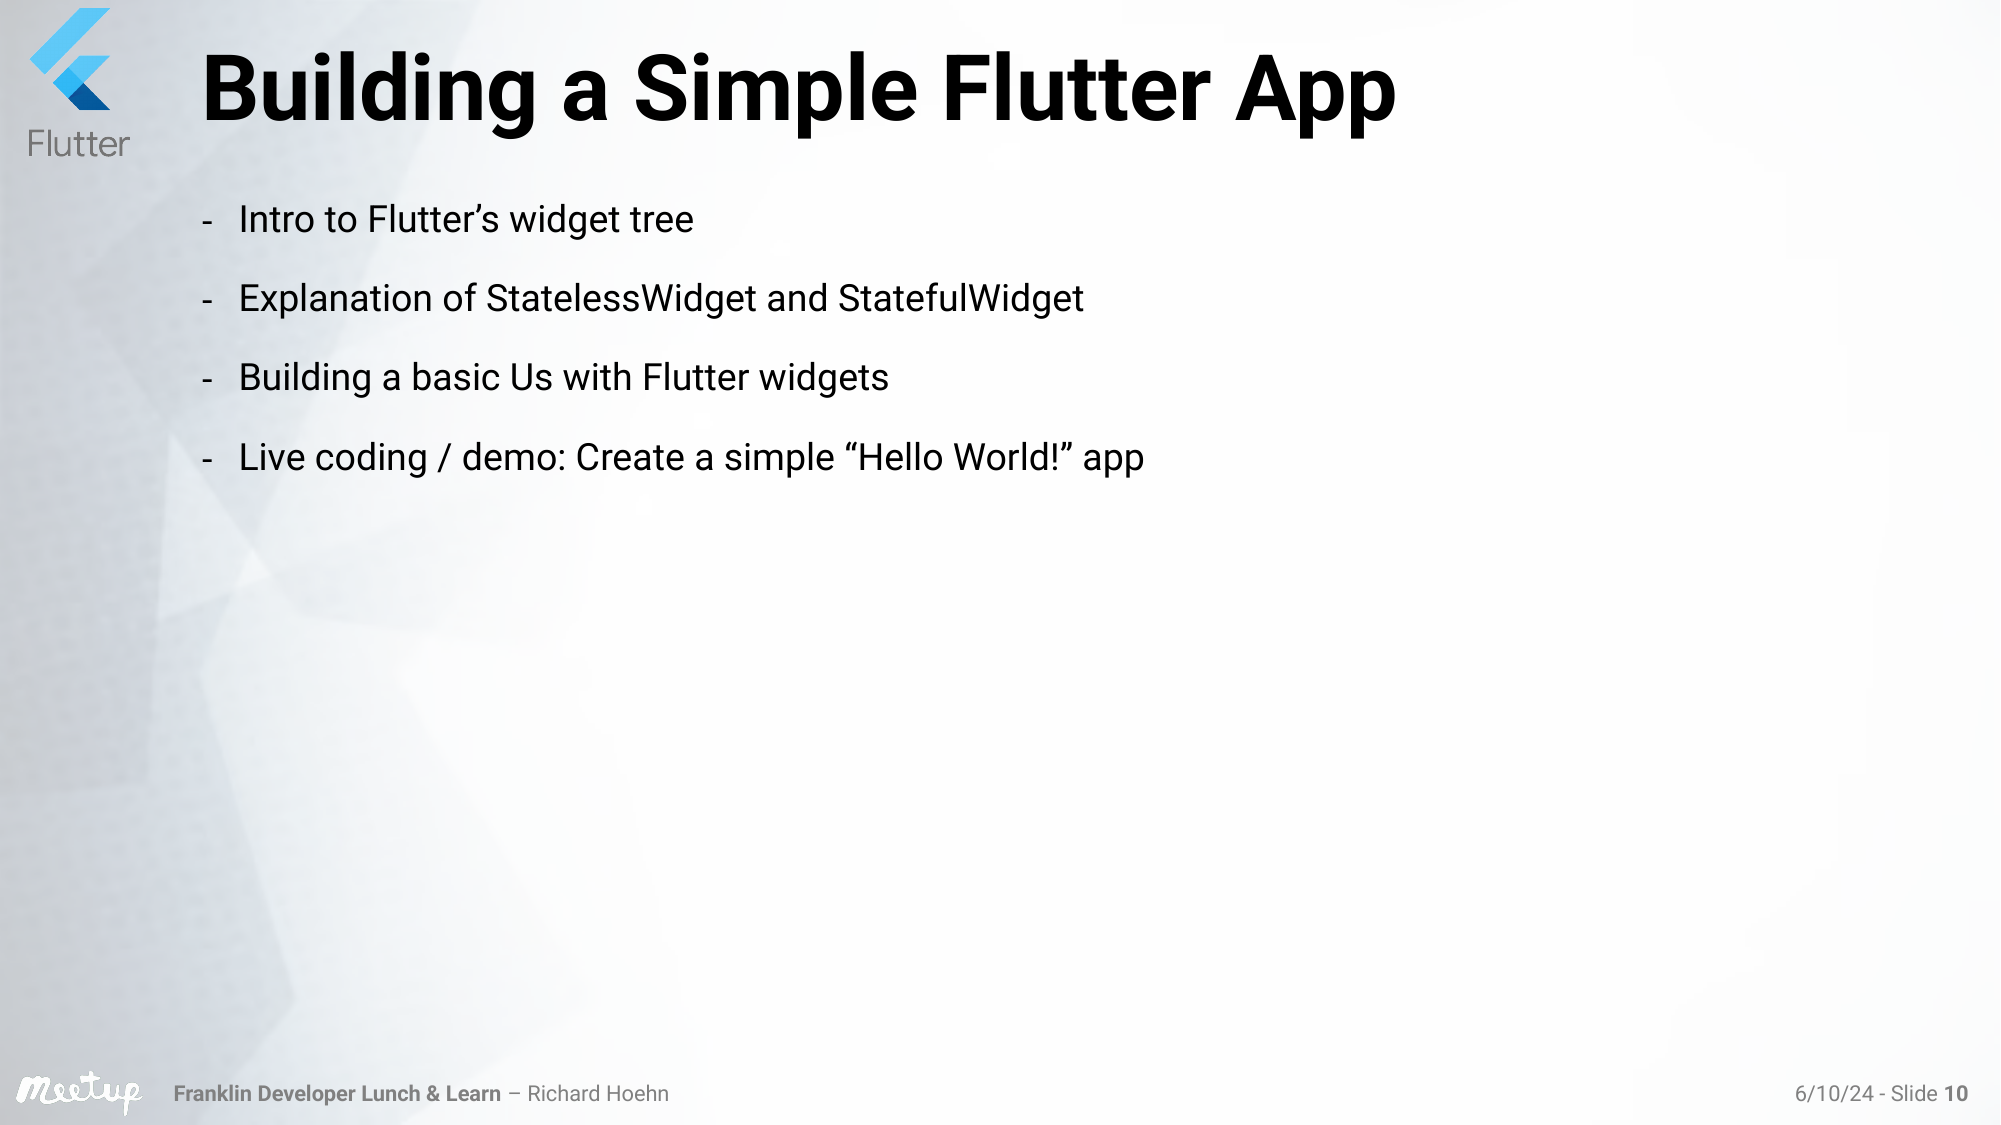

# Building a Simple Flutter App
Intro to Flutter’s widget tree
Explanation of StatelessWidget and StatefulWidget
Building a basic Us with Flutter widgets
Live coding / demo: Create a simple “Hello World!” app